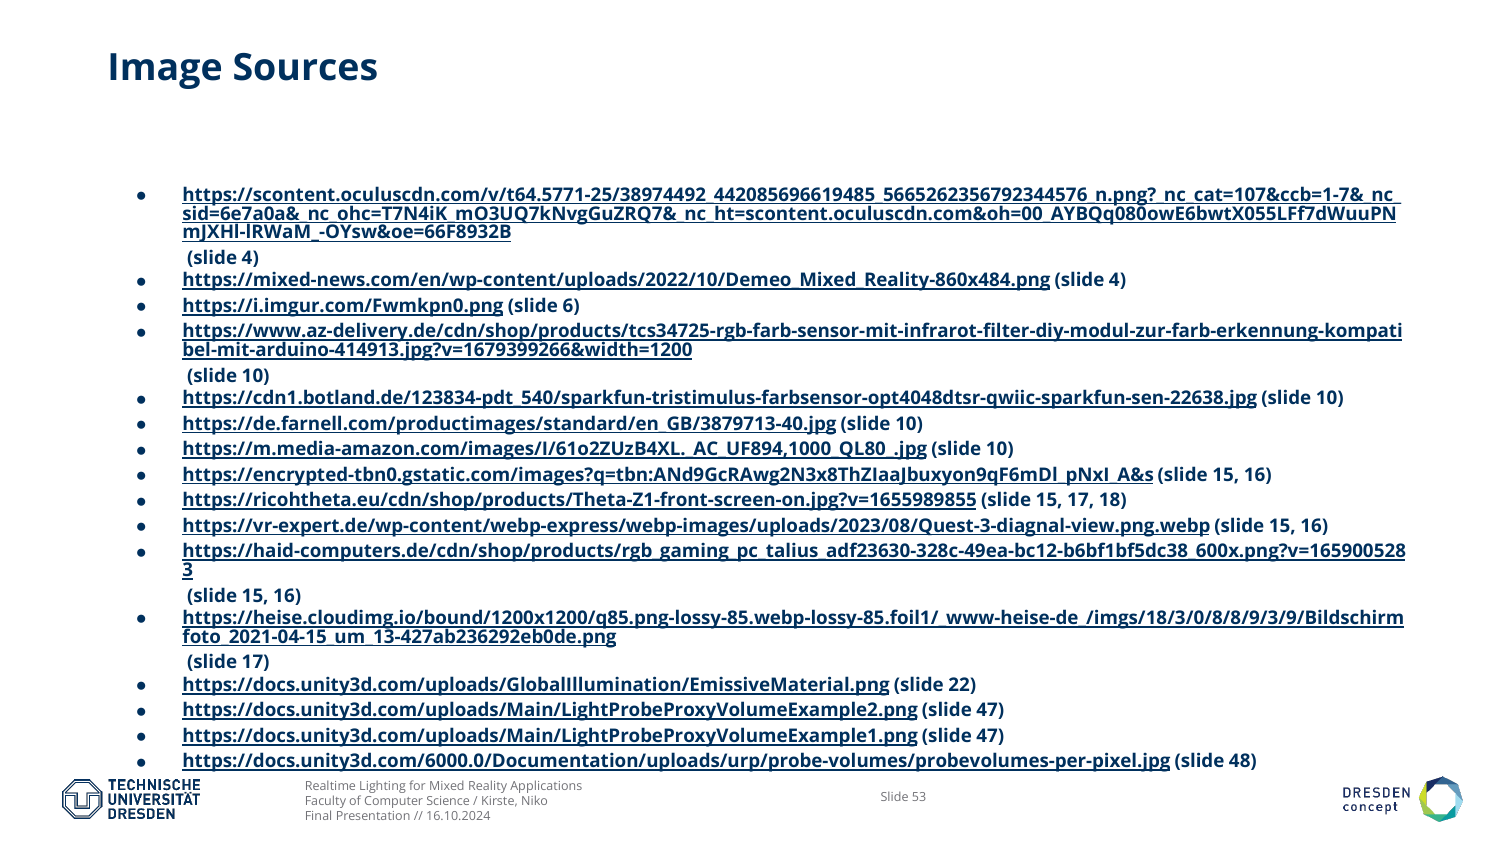

# Image Sources
https://scontent.oculuscdn.com/v/t64.5771-25/38974492_442085696619485_5665262356792344576_n.png?_nc_cat=107&ccb=1-7&_nc_sid=6e7a0a&_nc_ohc=T7N4iK_mO3UQ7kNvgGuZRQ7&_nc_ht=scontent.oculuscdn.com&oh=00_AYBQq080owE6bwtX055LFf7dWuuPNmJXHl-lRWaM_-OYsw&oe=66F8932B (slide 4)
https://mixed-news.com/en/wp-content/uploads/2022/10/Demeo_Mixed_Reality-860x484.png (slide 4)
https://i.imgur.com/Fwmkpn0.png (slide 6)
https://www.az-delivery.de/cdn/shop/products/tcs34725-rgb-farb-sensor-mit-infrarot-filter-diy-modul-zur-farb-erkennung-kompatibel-mit-arduino-414913.jpg?v=1679399266&width=1200 (slide 10)
https://cdn1.botland.de/123834-pdt_540/sparkfun-tristimulus-farbsensor-opt4048dtsr-qwiic-sparkfun-sen-22638.jpg (slide 10)
https://de.farnell.com/productimages/standard/en_GB/3879713-40.jpg (slide 10)
https://m.media-amazon.com/images/I/61o2ZUzB4XL._AC_UF894,1000_QL80_.jpg (slide 10)
https://encrypted-tbn0.gstatic.com/images?q=tbn:ANd9GcRAwg2N3x8ThZIaaJbuxyon9qF6mDl_pNxI_A&s (slide 15, 16)
https://ricohtheta.eu/cdn/shop/products/Theta-Z1-front-screen-on.jpg?v=1655989855 (slide 15, 17, 18)
https://vr-expert.de/wp-content/webp-express/webp-images/uploads/2023/08/Quest-3-diagnal-view.png.webp (slide 15, 16)
https://haid-computers.de/cdn/shop/products/rgb_gaming_pc_talius_adf23630-328c-49ea-bc12-b6bf1bf5dc38_600x.png?v=1659005283 (slide 15, 16)
https://heise.cloudimg.io/bound/1200x1200/q85.png-lossy-85.webp-lossy-85.foil1/_www-heise-de_/imgs/18/3/0/8/8/9/3/9/Bildschirmfoto_2021-04-15_um_13-427ab236292eb0de.png (slide 17)
https://docs.unity3d.com/uploads/GlobalIllumination/EmissiveMaterial.png (slide 22)
https://docs.unity3d.com/uploads/Main/LightProbeProxyVolumeExample2.png (slide 47)
https://docs.unity3d.com/uploads/Main/LightProbeProxyVolumeExample1.png (slide 47)
https://docs.unity3d.com/6000.0/Documentation/uploads/urp/probe-volumes/probevolumes-per-pixel.jpg (slide 48)